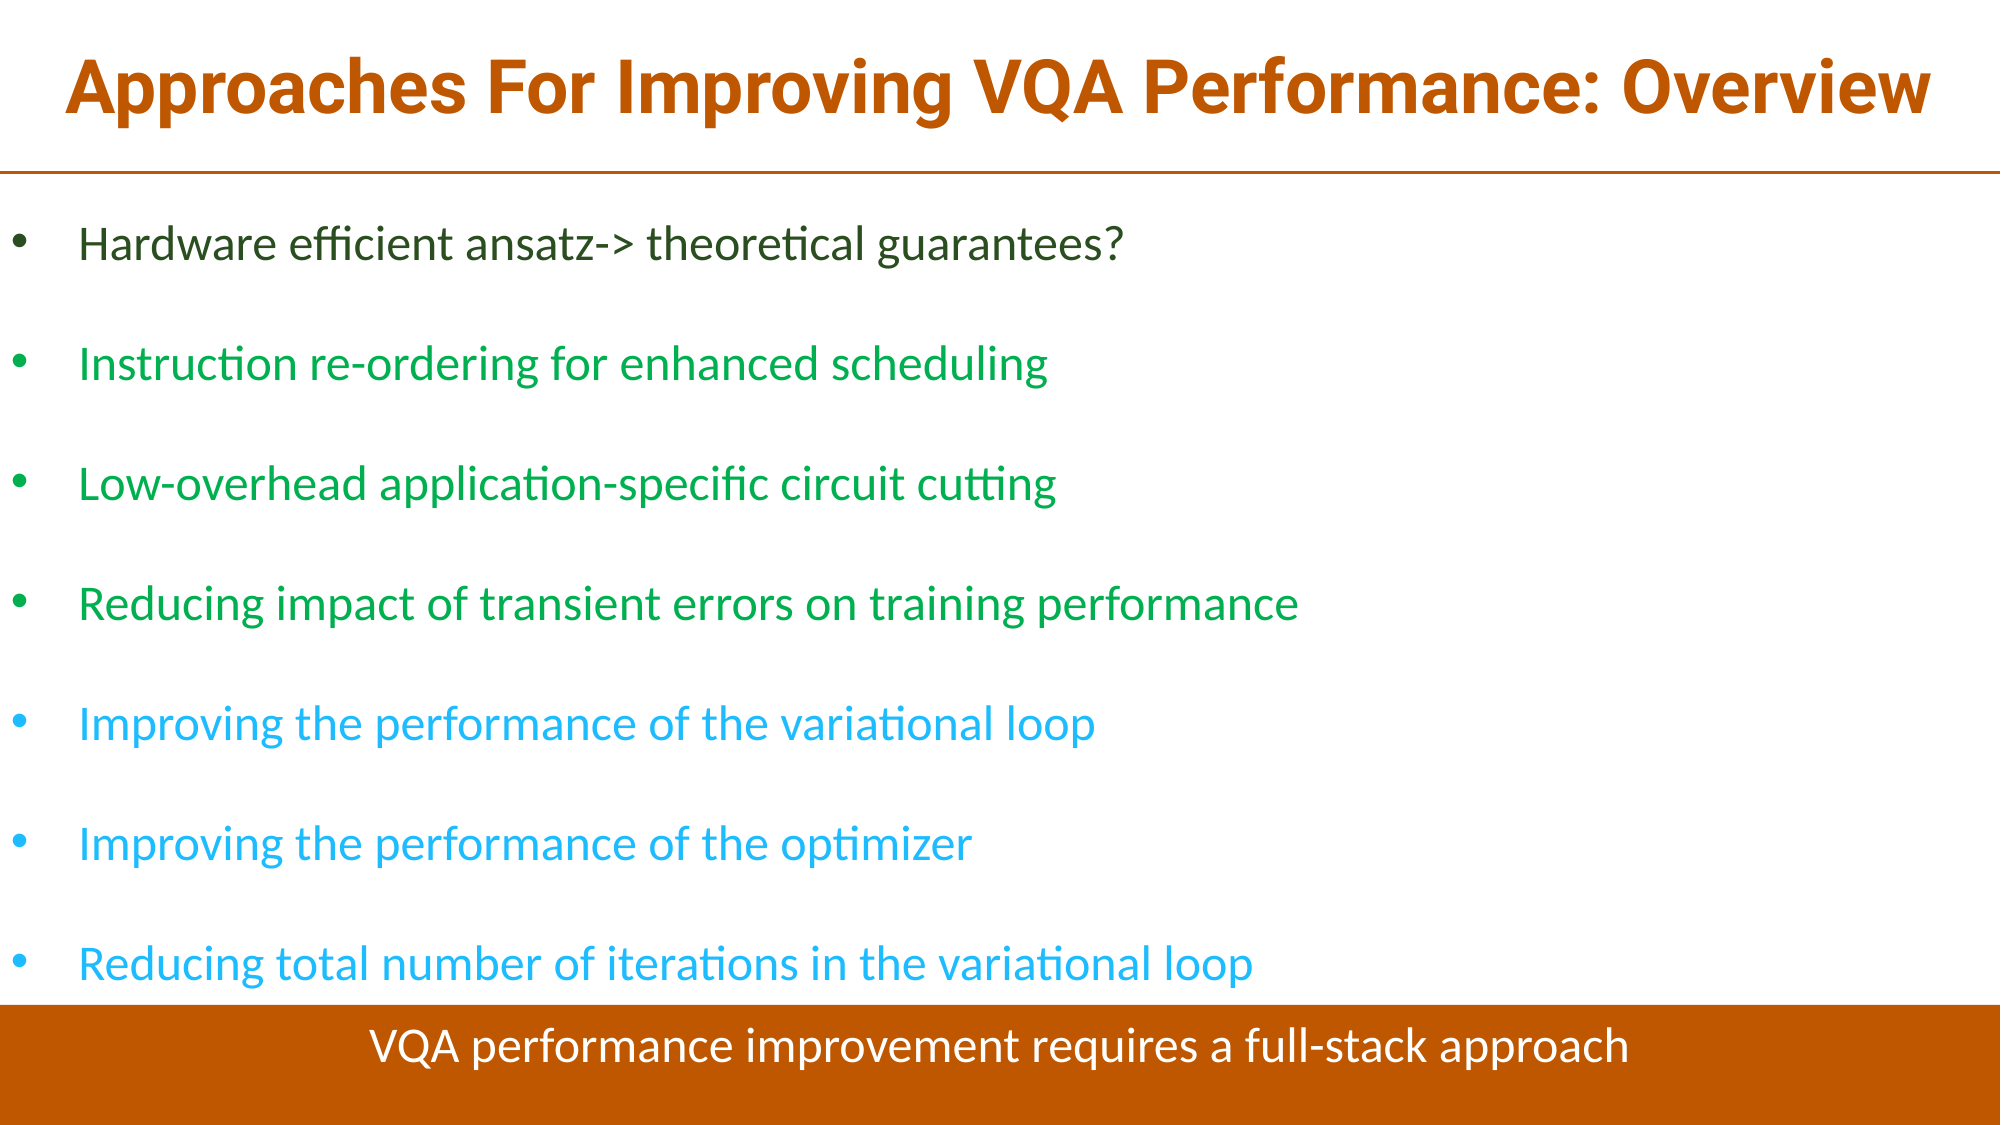

Approaches For Improving VQA Performance: Overview
Hardware efficient ansatz-> theoretical guarantees?

Instruction re-ordering for enhanced scheduling

Low-overhead application-specific circuit cutting

Reducing impact of transient errors on training performance

Improving the performance of the variational loop

Improving the performance of the optimizer

Reducing total number of iterations in the variational loop
VQA performance improvement requires a full-stack approach